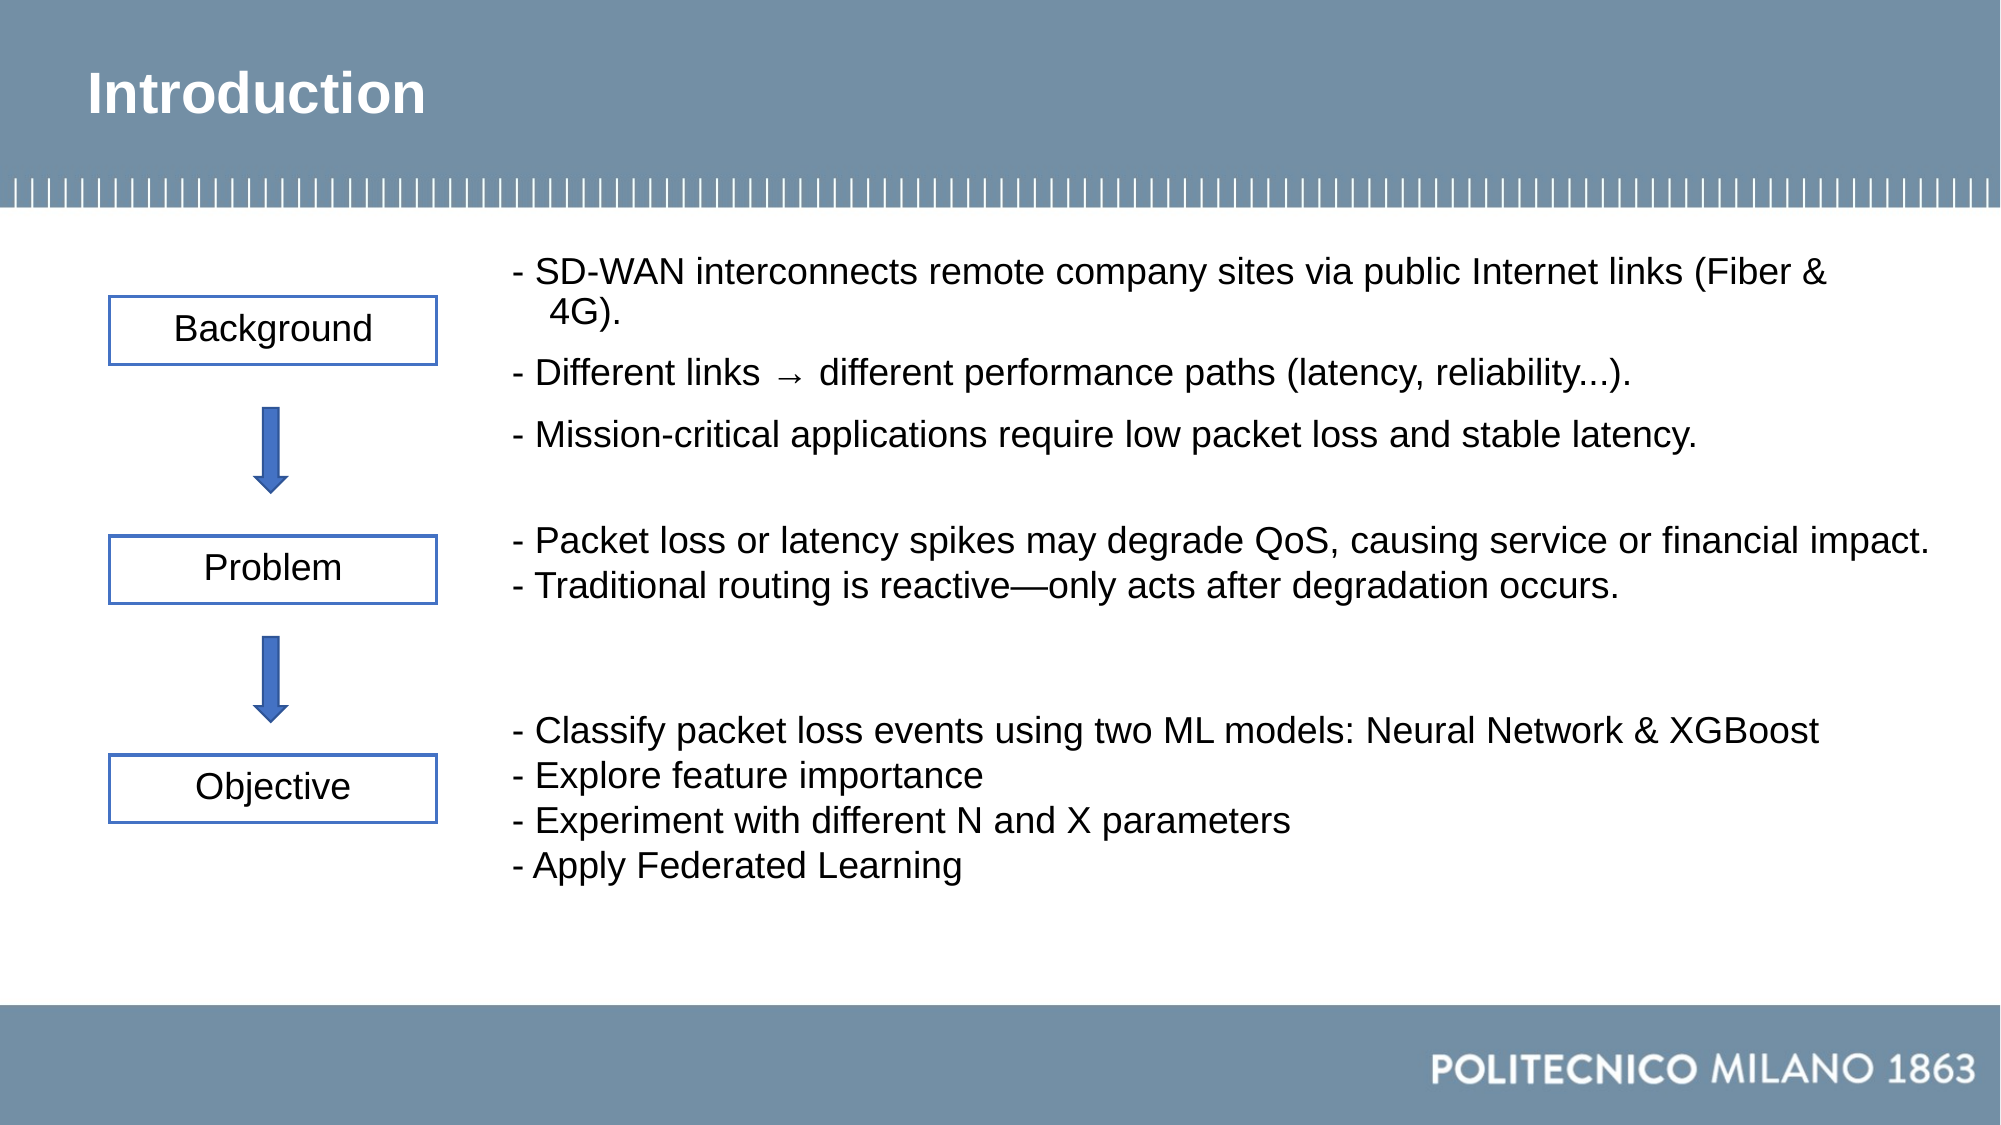

# Introduction
- SD-WAN interconnects remote company sites via public Internet links (Fiber & 4G).
- Different links → different performance paths (latency, reliability...).
- Mission-critical applications require low packet loss and stable latency.
Background

- Packet loss or latency spikes may degrade QoS, causing service or financial impact.
- Traditional routing is reactive—only acts after degradation occurs.
Problem

- Classify packet loss events using two ML models: Neural Network & XGBoost
- Explore feature importance
- Experiment with different N and X parameters
- Apply Federated Learning
Objective